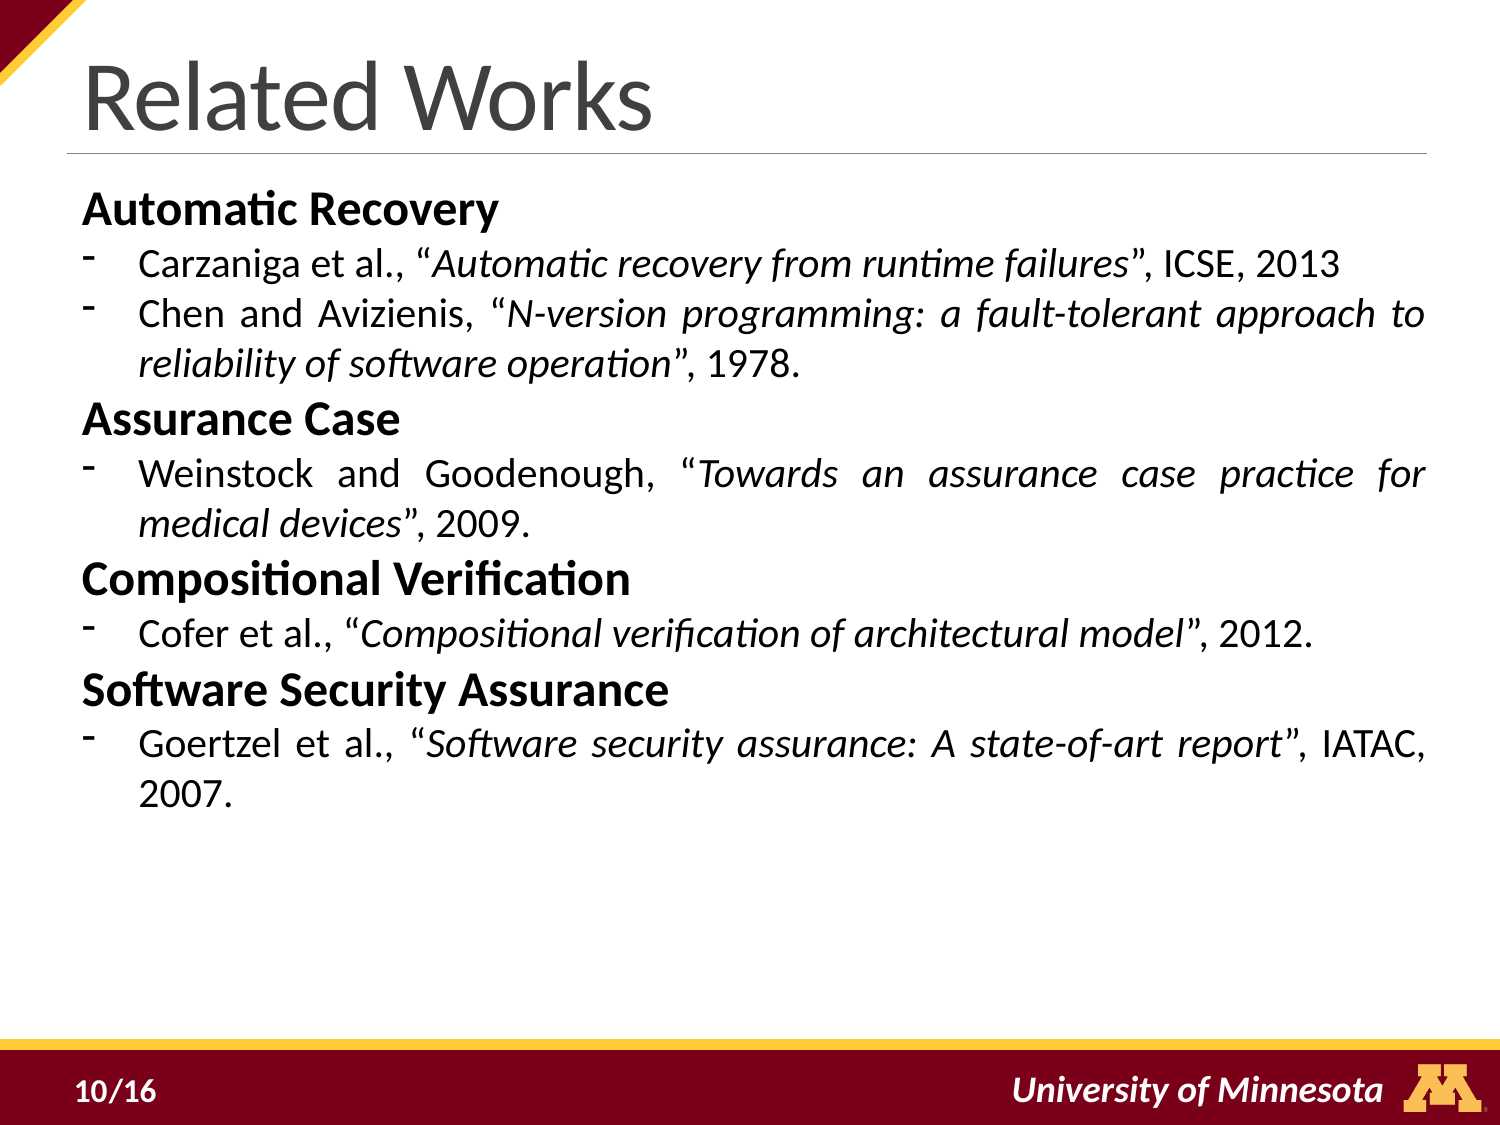

Related Works
Automatic Recovery
Carzaniga et al., “Automatic recovery from runtime failures”, ICSE, 2013
Chen and Avizienis, “N-version programming: a fault-tolerant approach to reliability of software operation”, 1978.
Assurance Case
Weinstock and Goodenough, “Towards an assurance case practice for medical devices”, 2009.
Compositional Verification
Cofer et al., “Compositional verification of architectural model”, 2012.
Software Security Assurance
Goertzel et al., “Software security assurance: A state-of-art report”, IATAC, 2007.
10